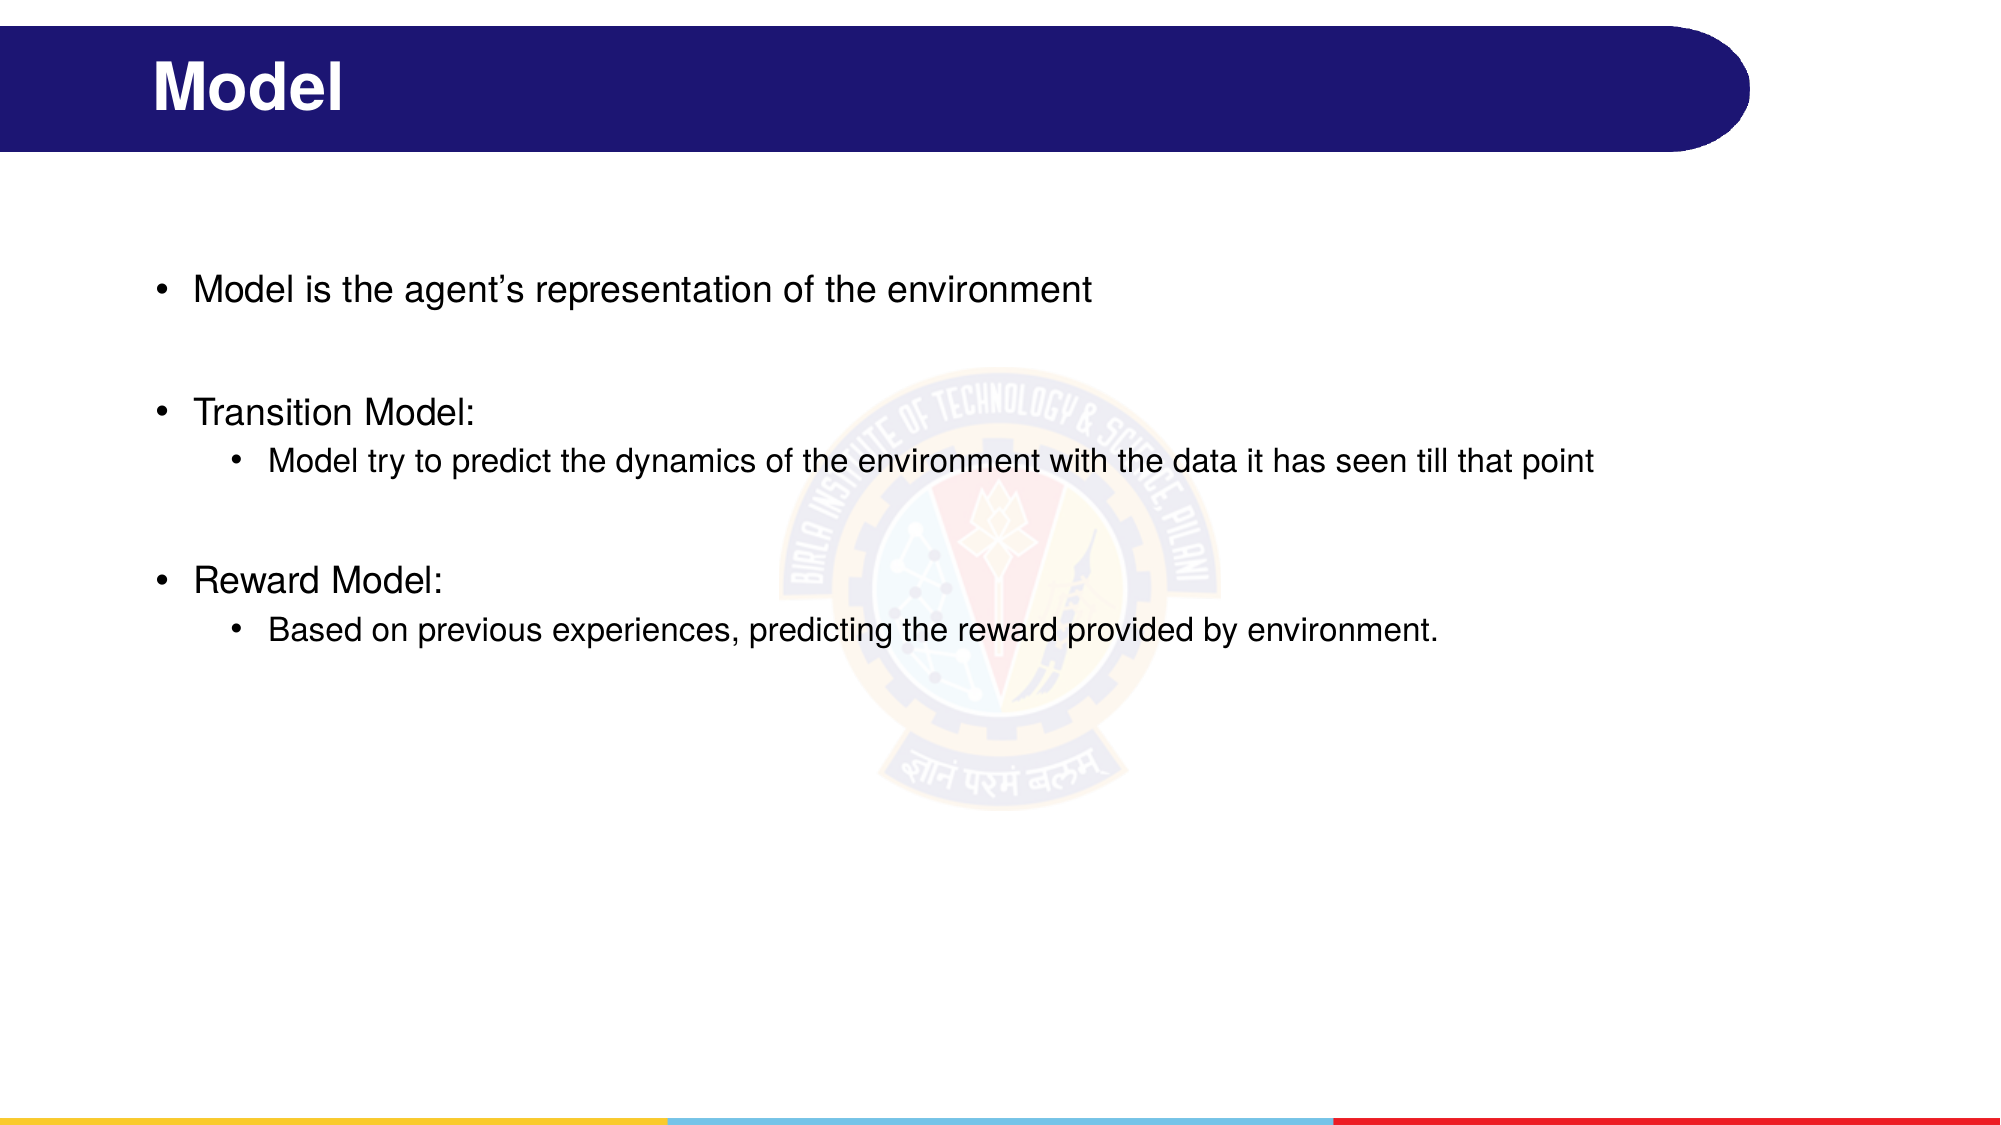

# Model

Model is the agent’s representation of the environment

Transition Model:
Model try to predict the dynamics of the environment with the data it has seen till that point

Reward Model:
Based on previous experiences, predicting the reward provided by environment.